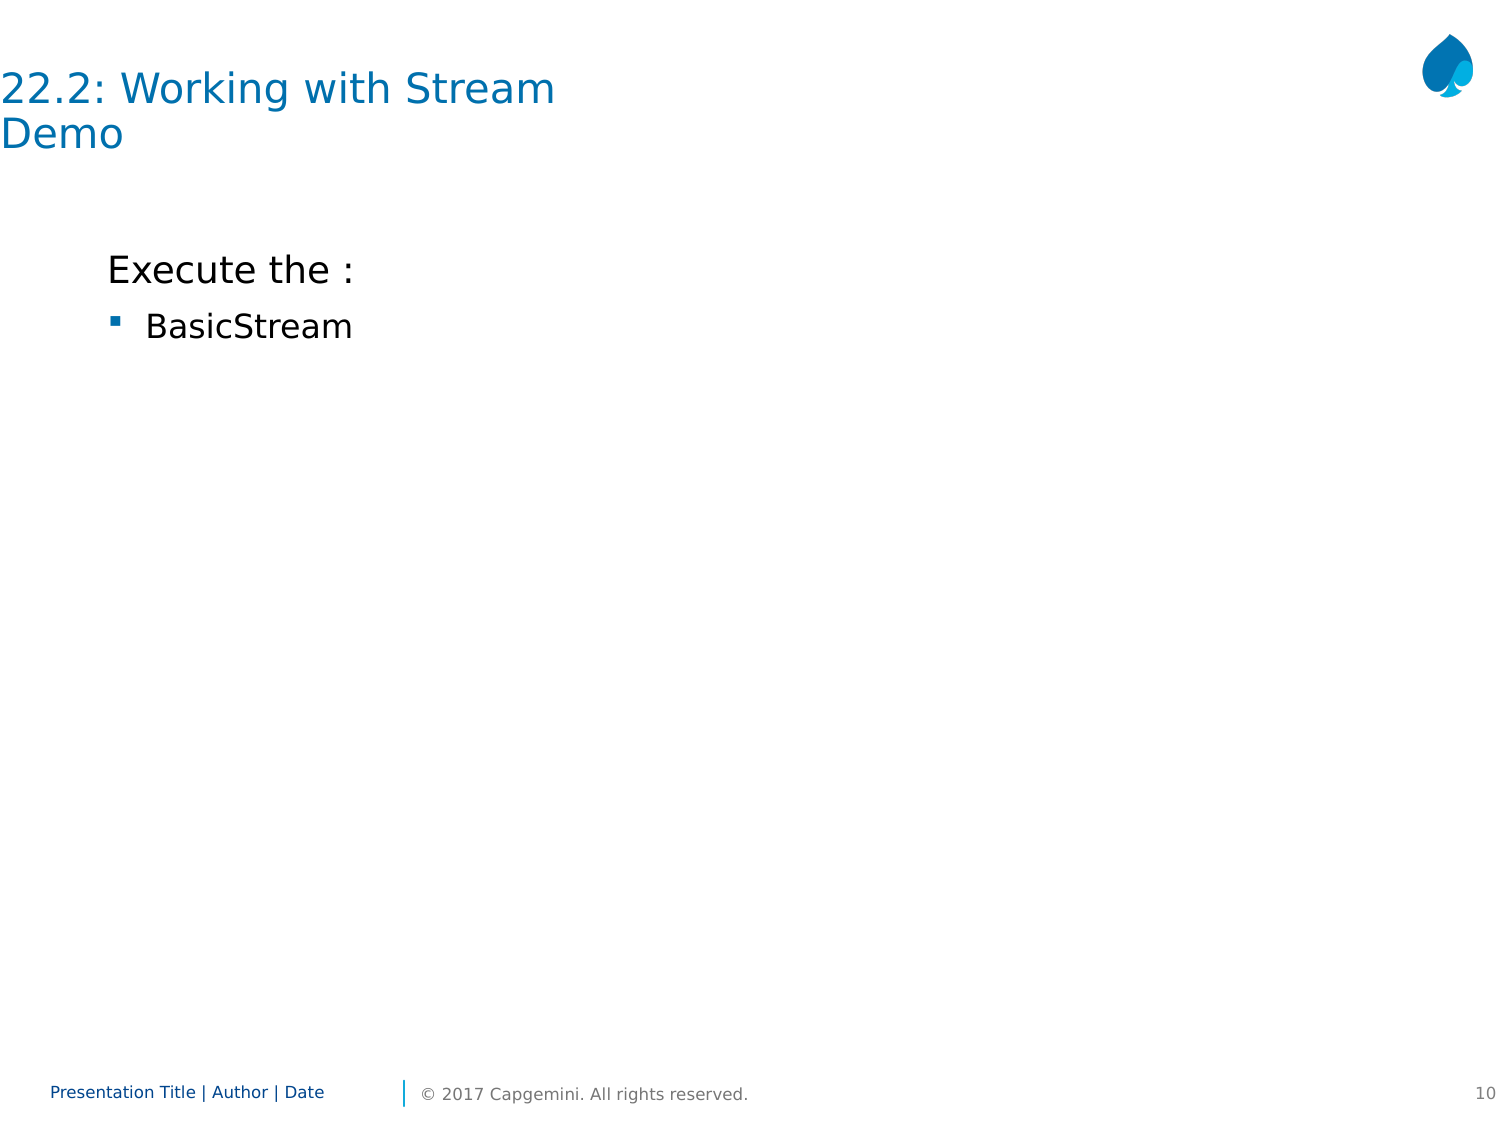

22.2: Working with Stream
Demo
Execute the :
BasicStream